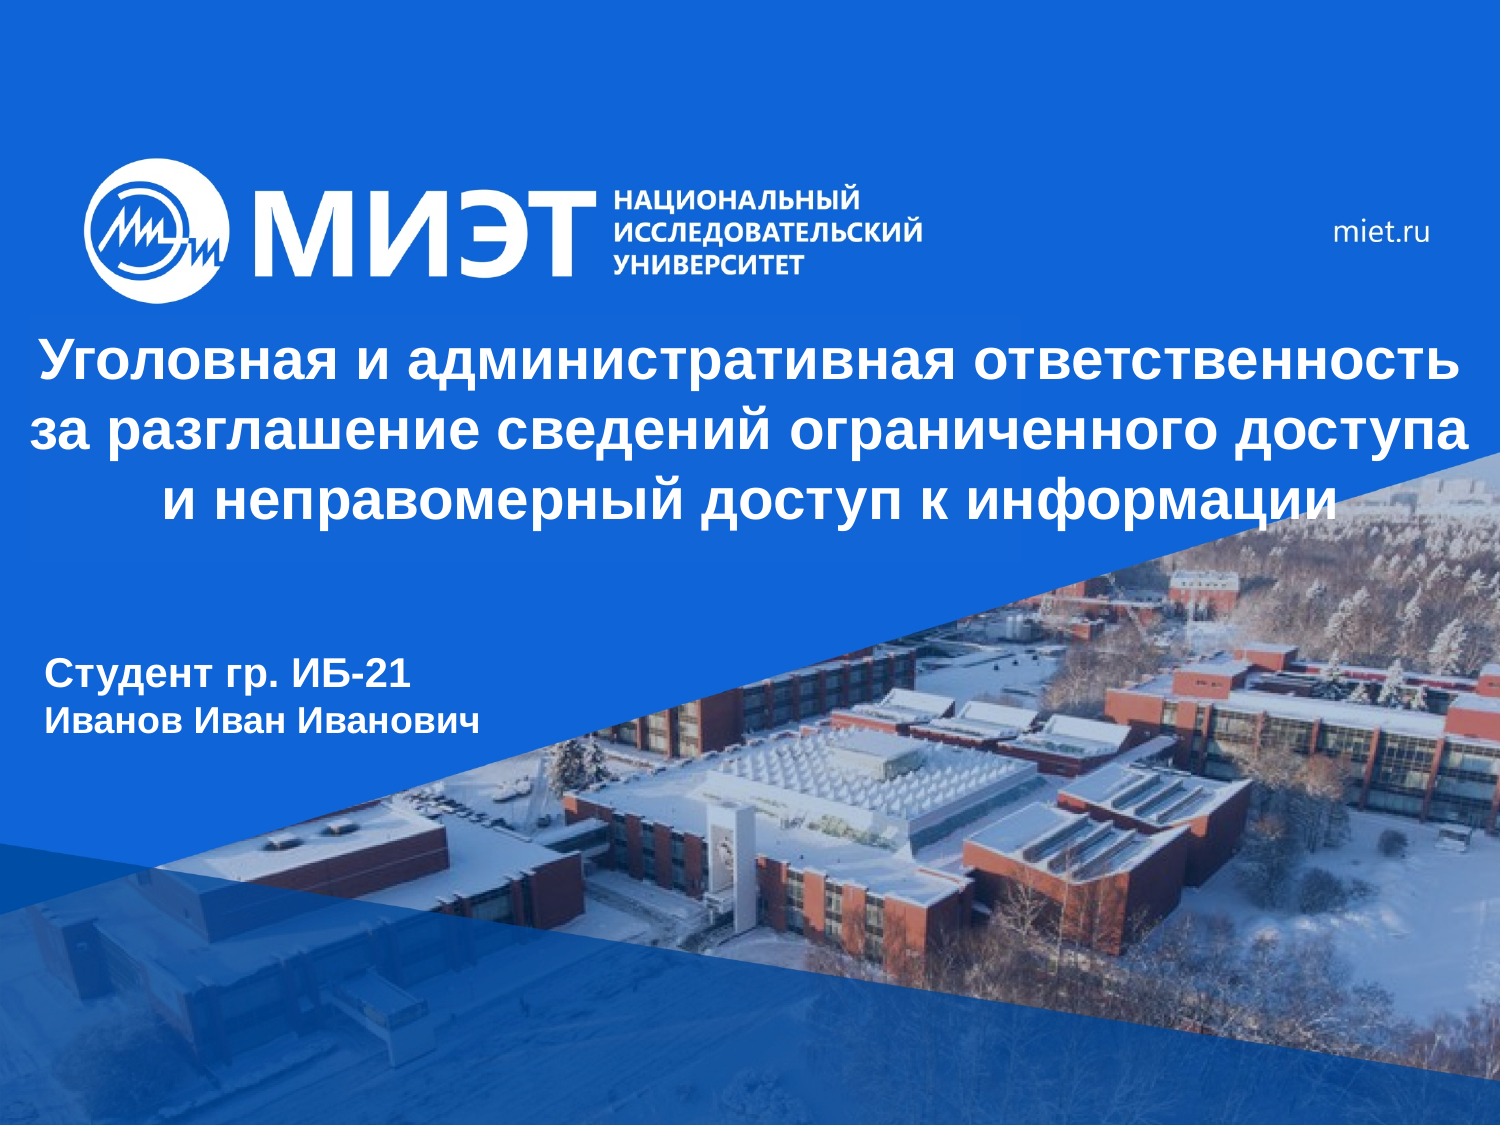

Уголовная и административная ответственность за разглашение сведений ограниченного доступа и неправомерный доступ к информации

Студент гр. ИБ-21
Иванов Иван Иванович